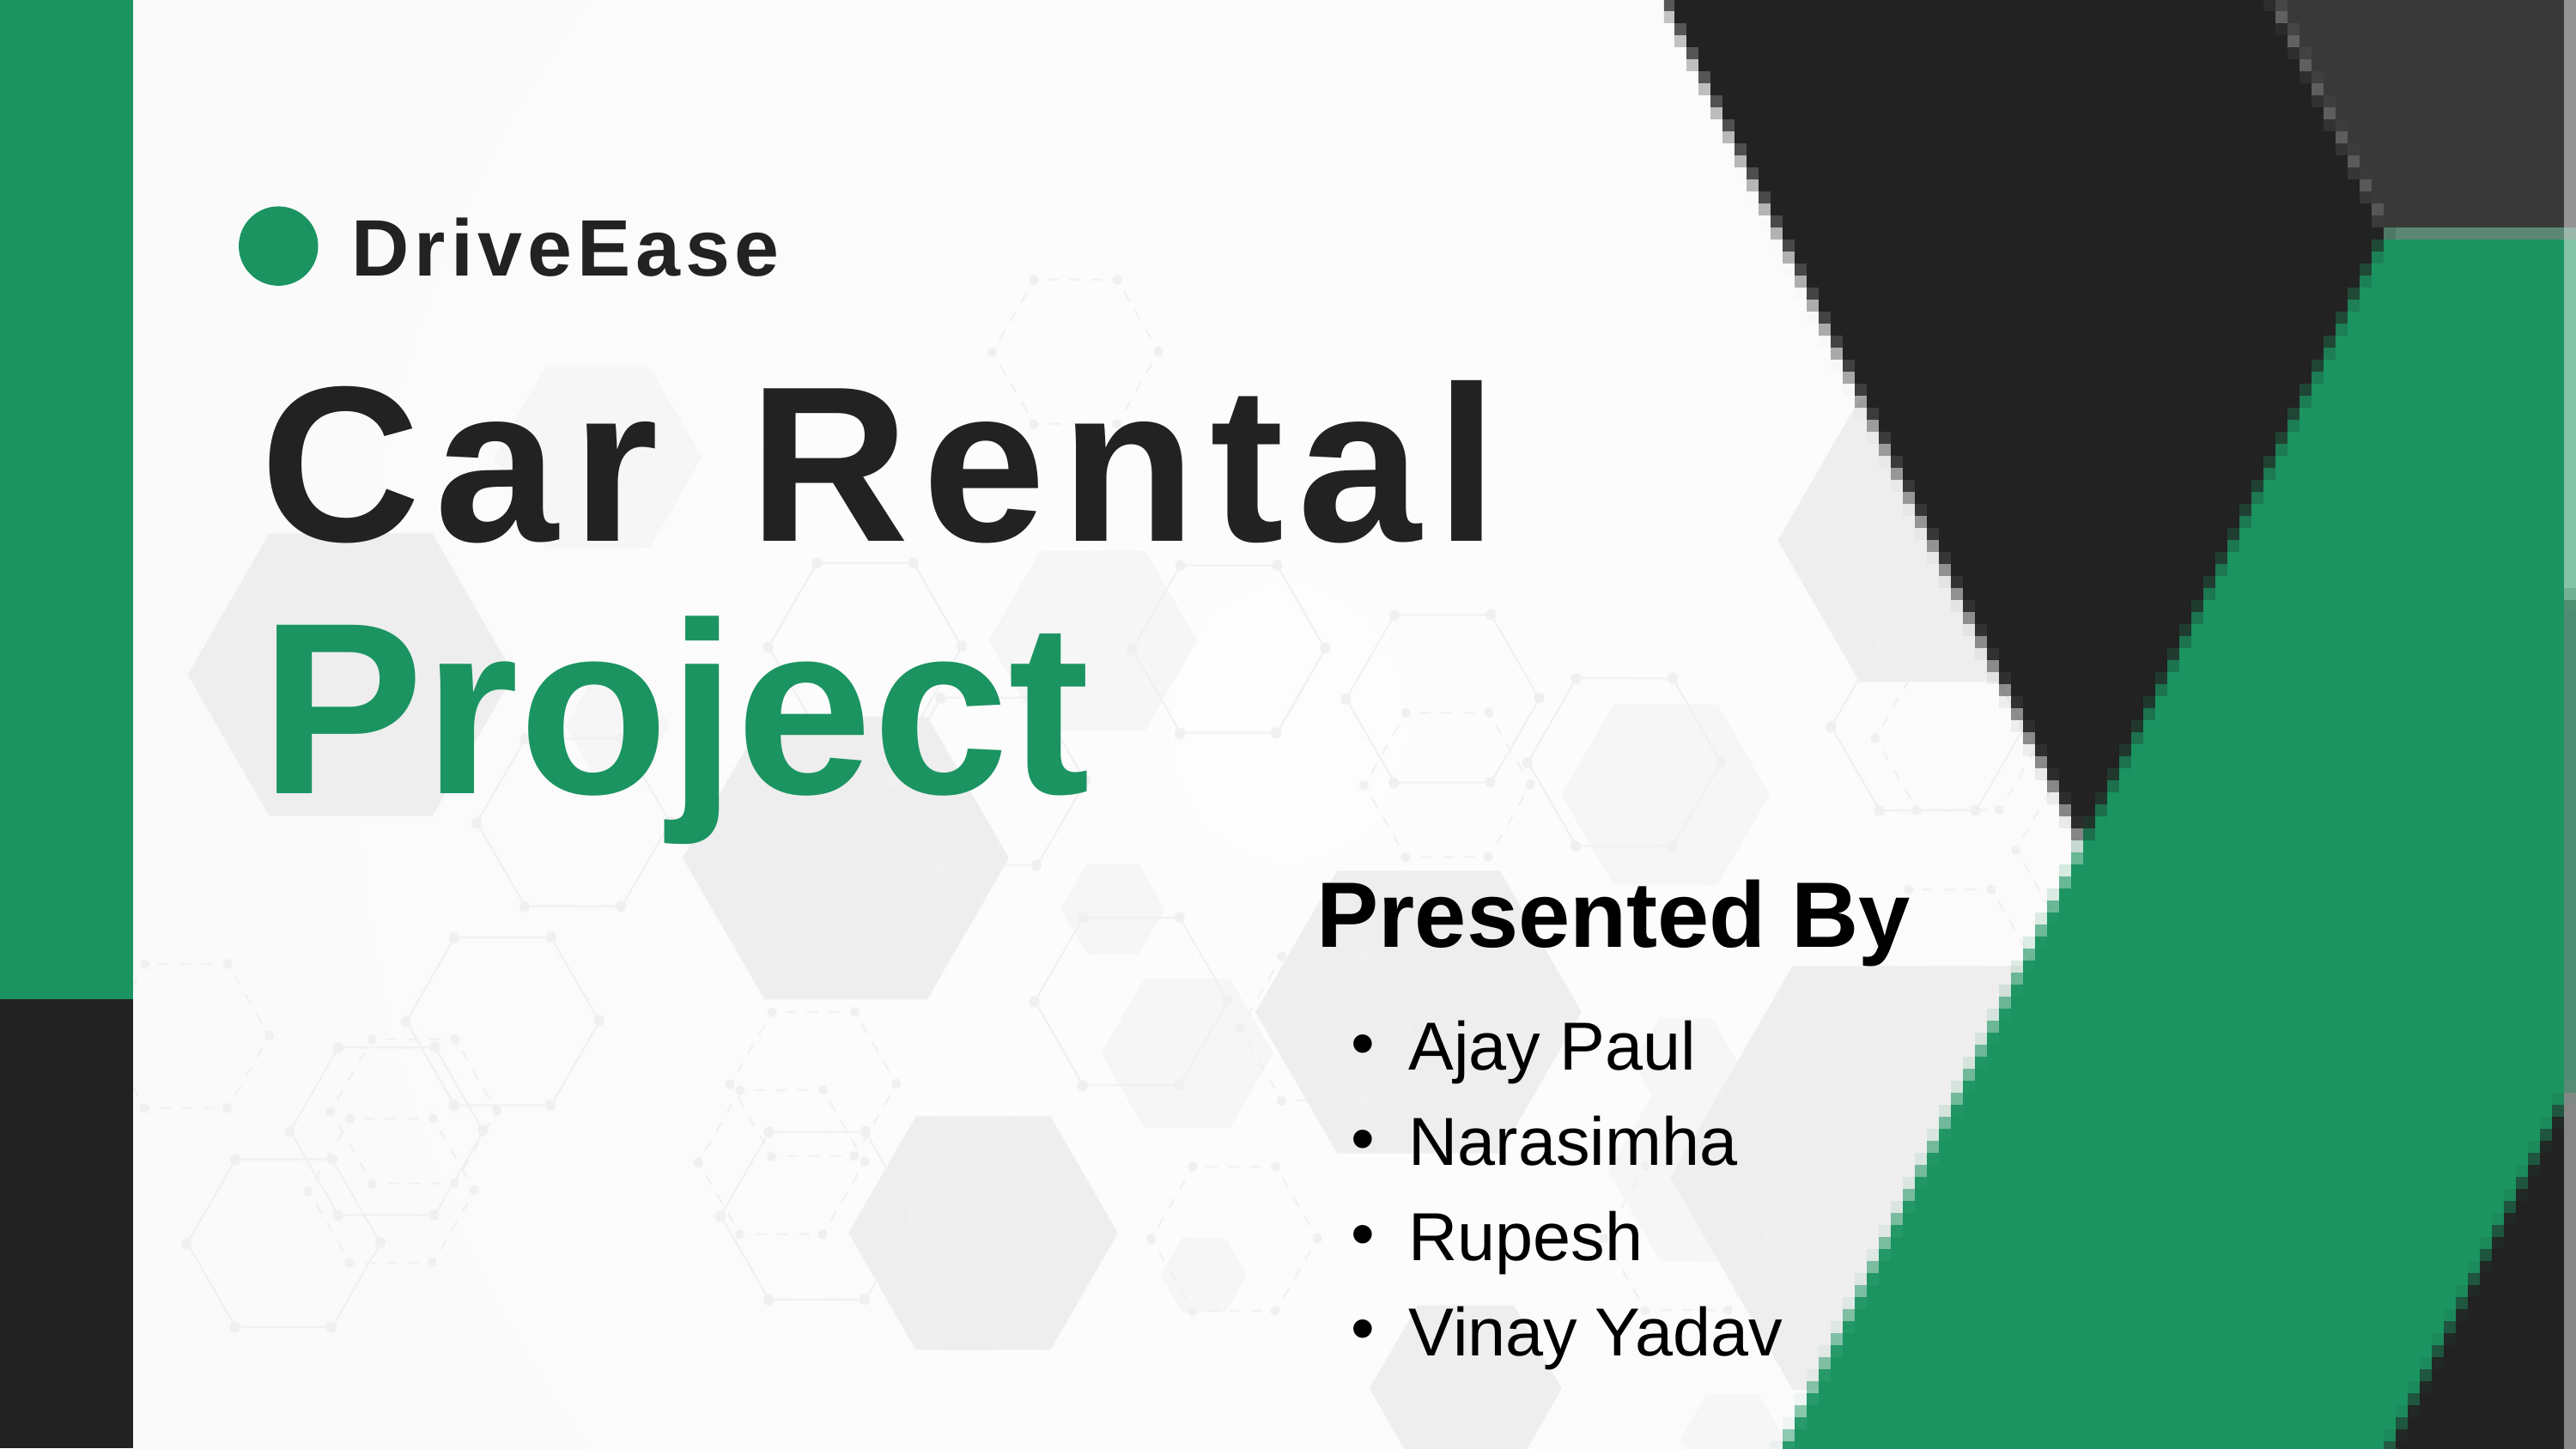

DriveEase

Car Rental
Project
Presented By
Ajay Paul
Narasimha
Rupesh
Vinay Yadav